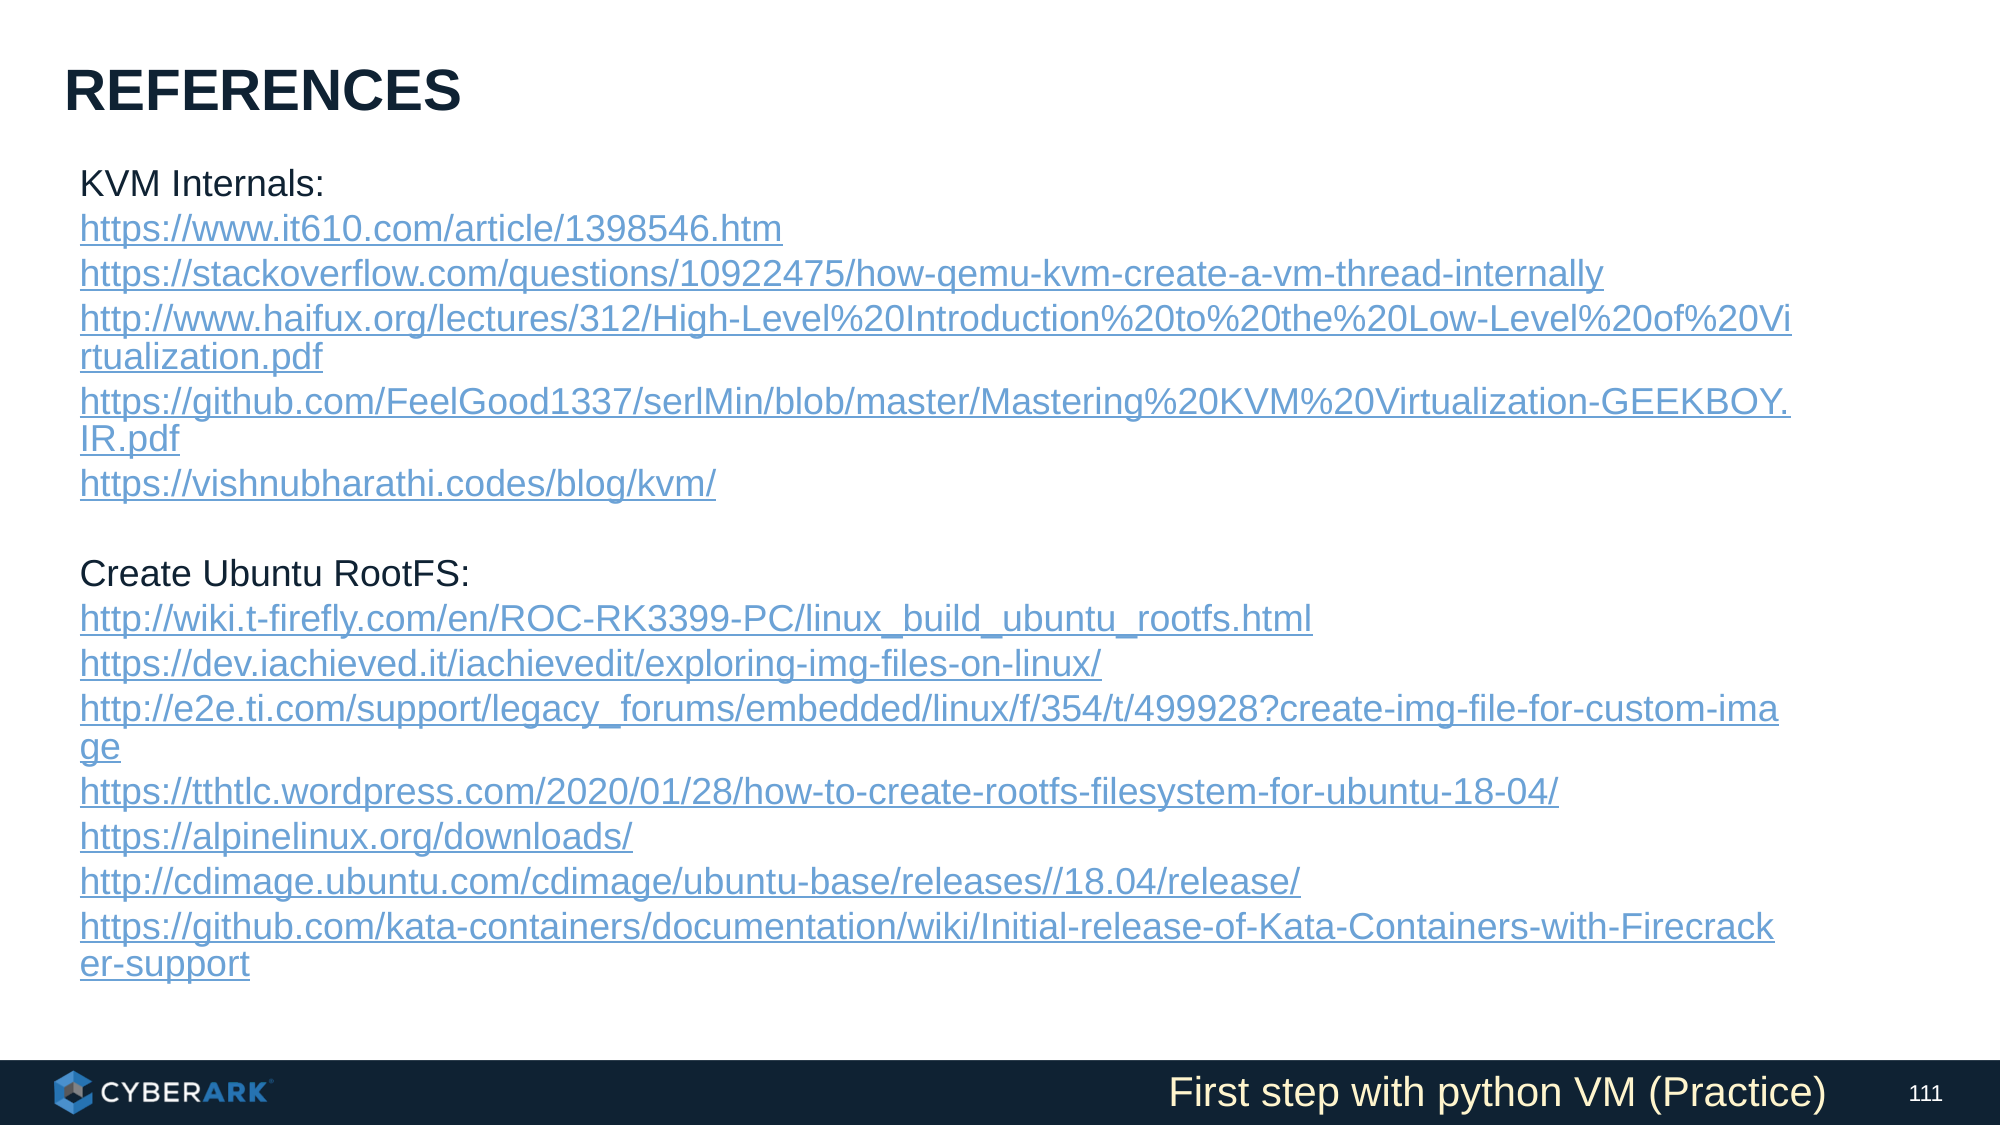

# References
KVM Internals:
https://www.it610.com/article/1398546.htm
https://stackoverflow.com/questions/10922475/how-qemu-kvm-create-a-vm-thread-internally
http://www.haifux.org/lectures/312/High-Level%20Introduction%20to%20the%20Low-Level%20of%20Virtualization.pdf
https://github.com/FeelGood1337/serlMin/blob/master/Mastering%20KVM%20Virtualization-GEEKBOY.IR.pdf
https://vishnubharathi.codes/blog/kvm/

Create Ubuntu RootFS:
http://wiki.t-firefly.com/en/ROC-RK3399-PC/linux_build_ubuntu_rootfs.html
https://dev.iachieved.it/iachievedit/exploring-img-files-on-linux/
http://e2e.ti.com/support/legacy_forums/embedded/linux/f/354/t/499928?create-img-file-for-custom-image
https://tthtlc.wordpress.com/2020/01/28/how-to-create-rootfs-filesystem-for-ubuntu-18-04/
https://alpinelinux.org/downloads/
http://cdimage.ubuntu.com/cdimage/ubuntu-base/releases//18.04/release/
https://github.com/kata-containers/documentation/wiki/Initial-release-of-Kata-Containers-with-Firecracker-support

First step with python VM (Practice)
111